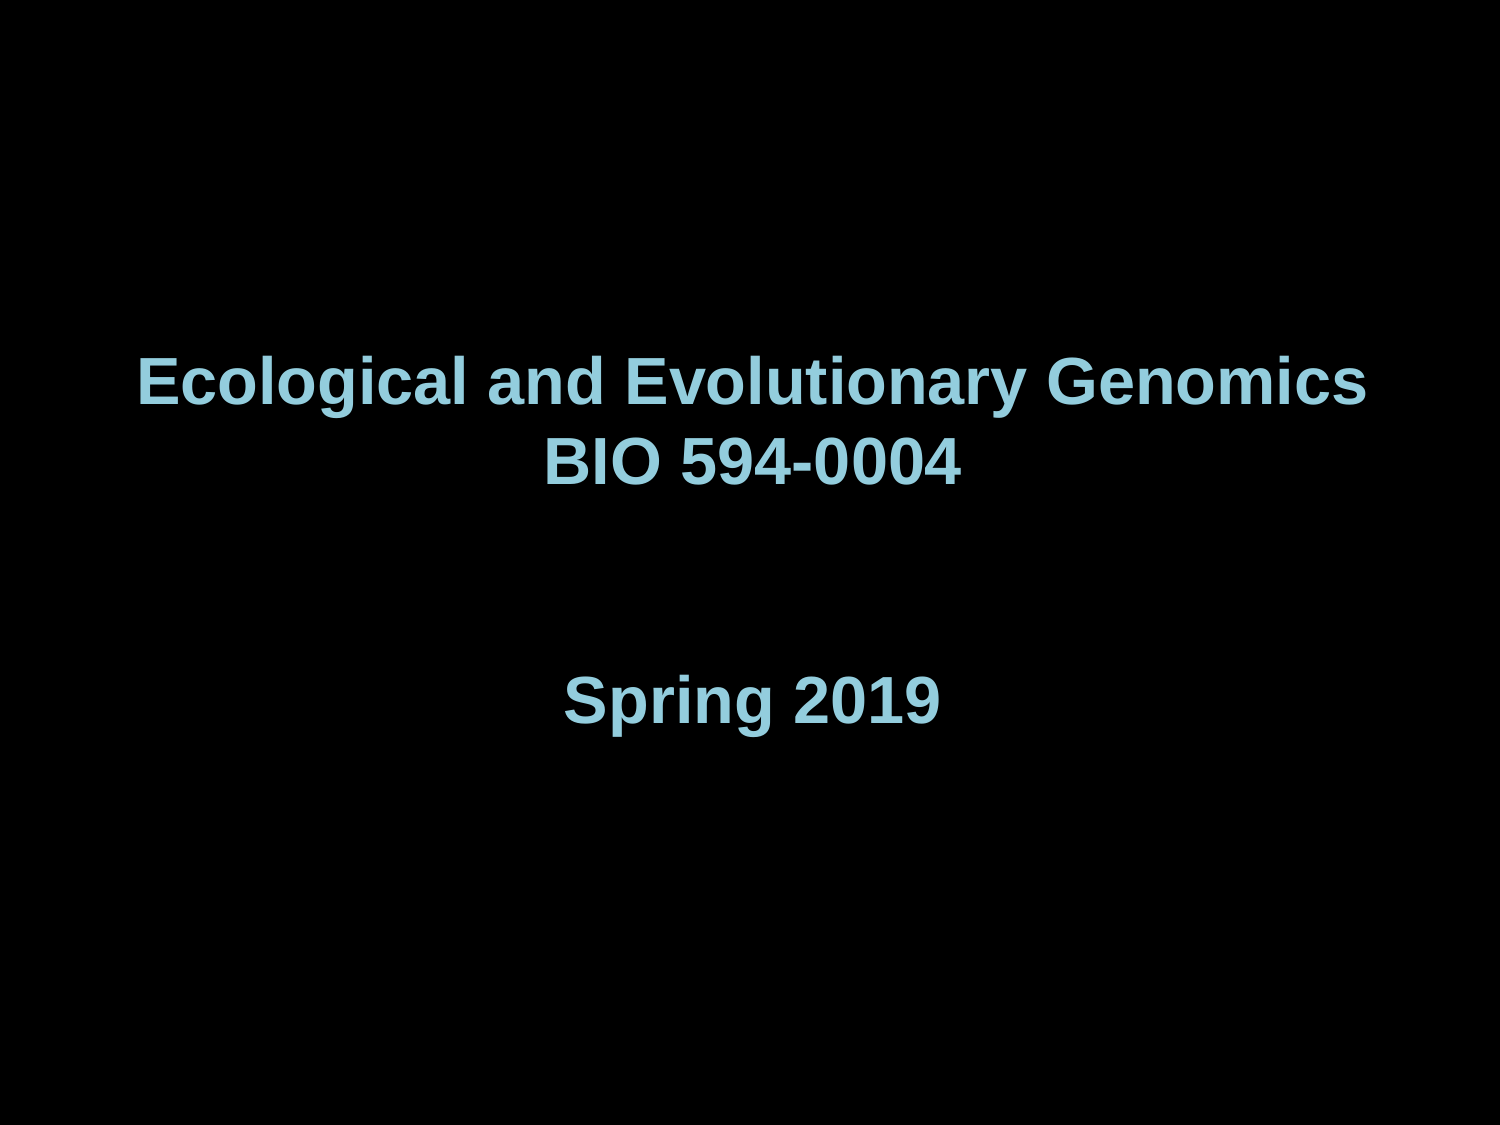

Ecological and Evolutionary Genomics
BIO 594-0004

Spring 2019

January 20, 2015